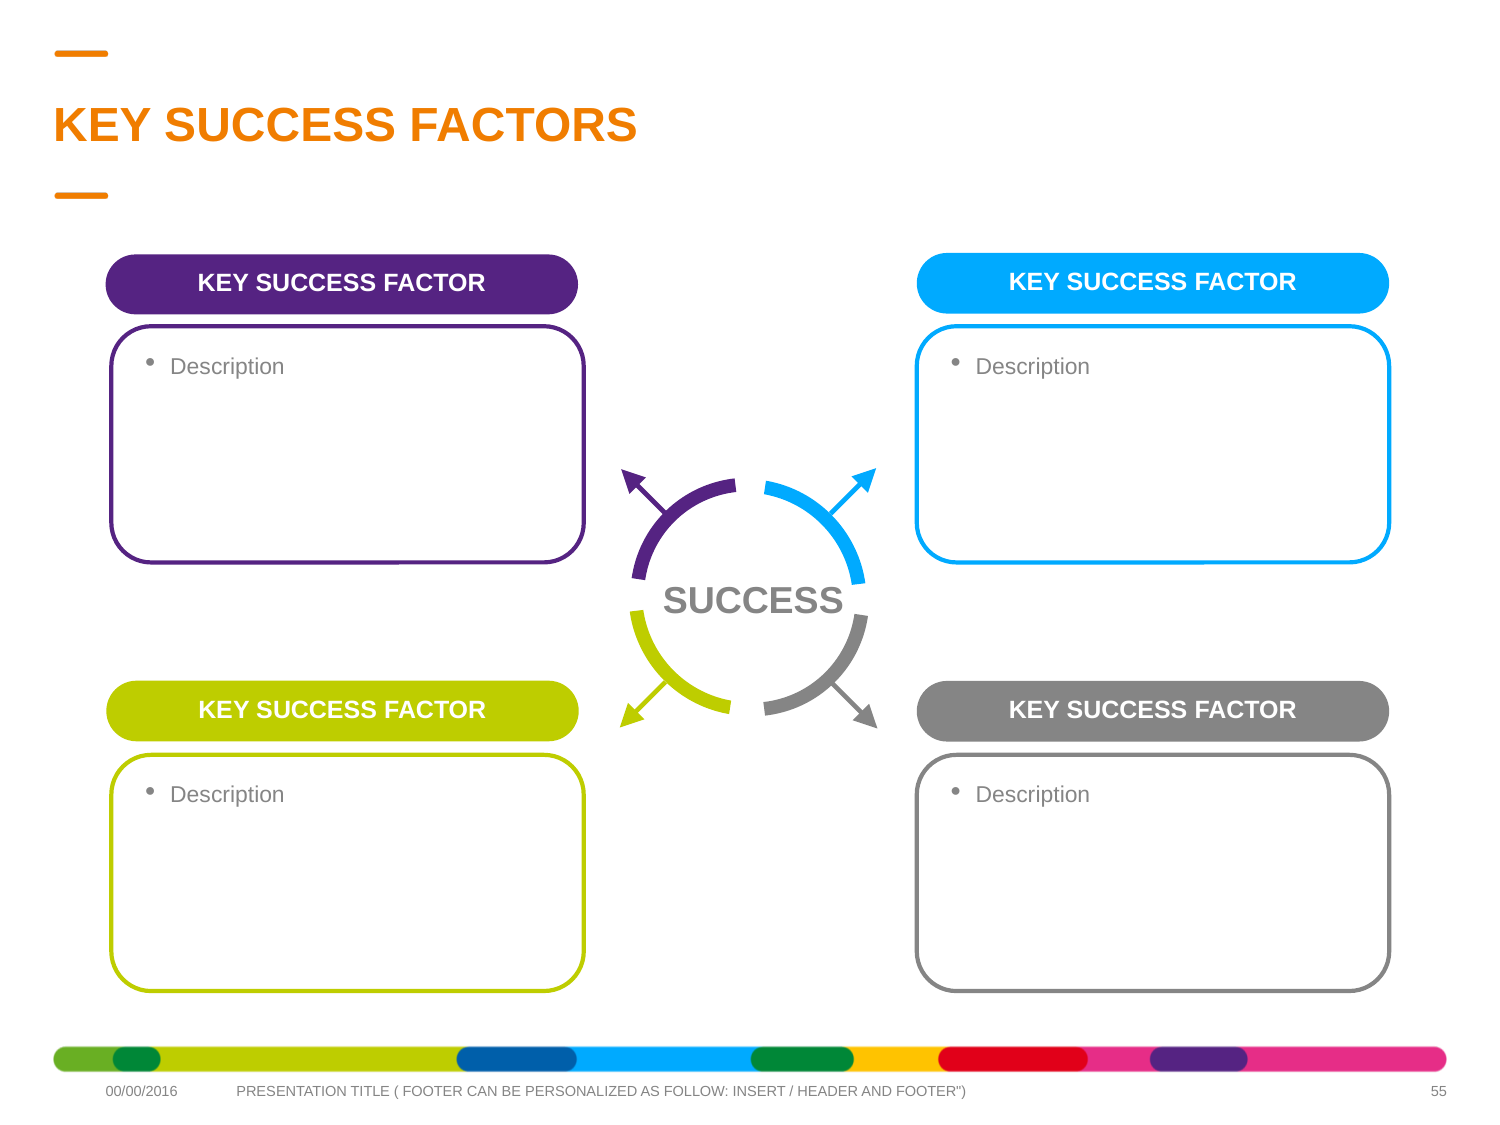

# KEY SUCCESS FACTORS
Key success factor
Key success factor
Description

Description

SUCCESS
Key success factor
Key success factor
Description

Description

55
00/00/2016
PRESENTATION TITLE ( FOOTER CAN BE PERSONALIZED AS FOLLOW: INSERT / HEADER AND FOOTER")